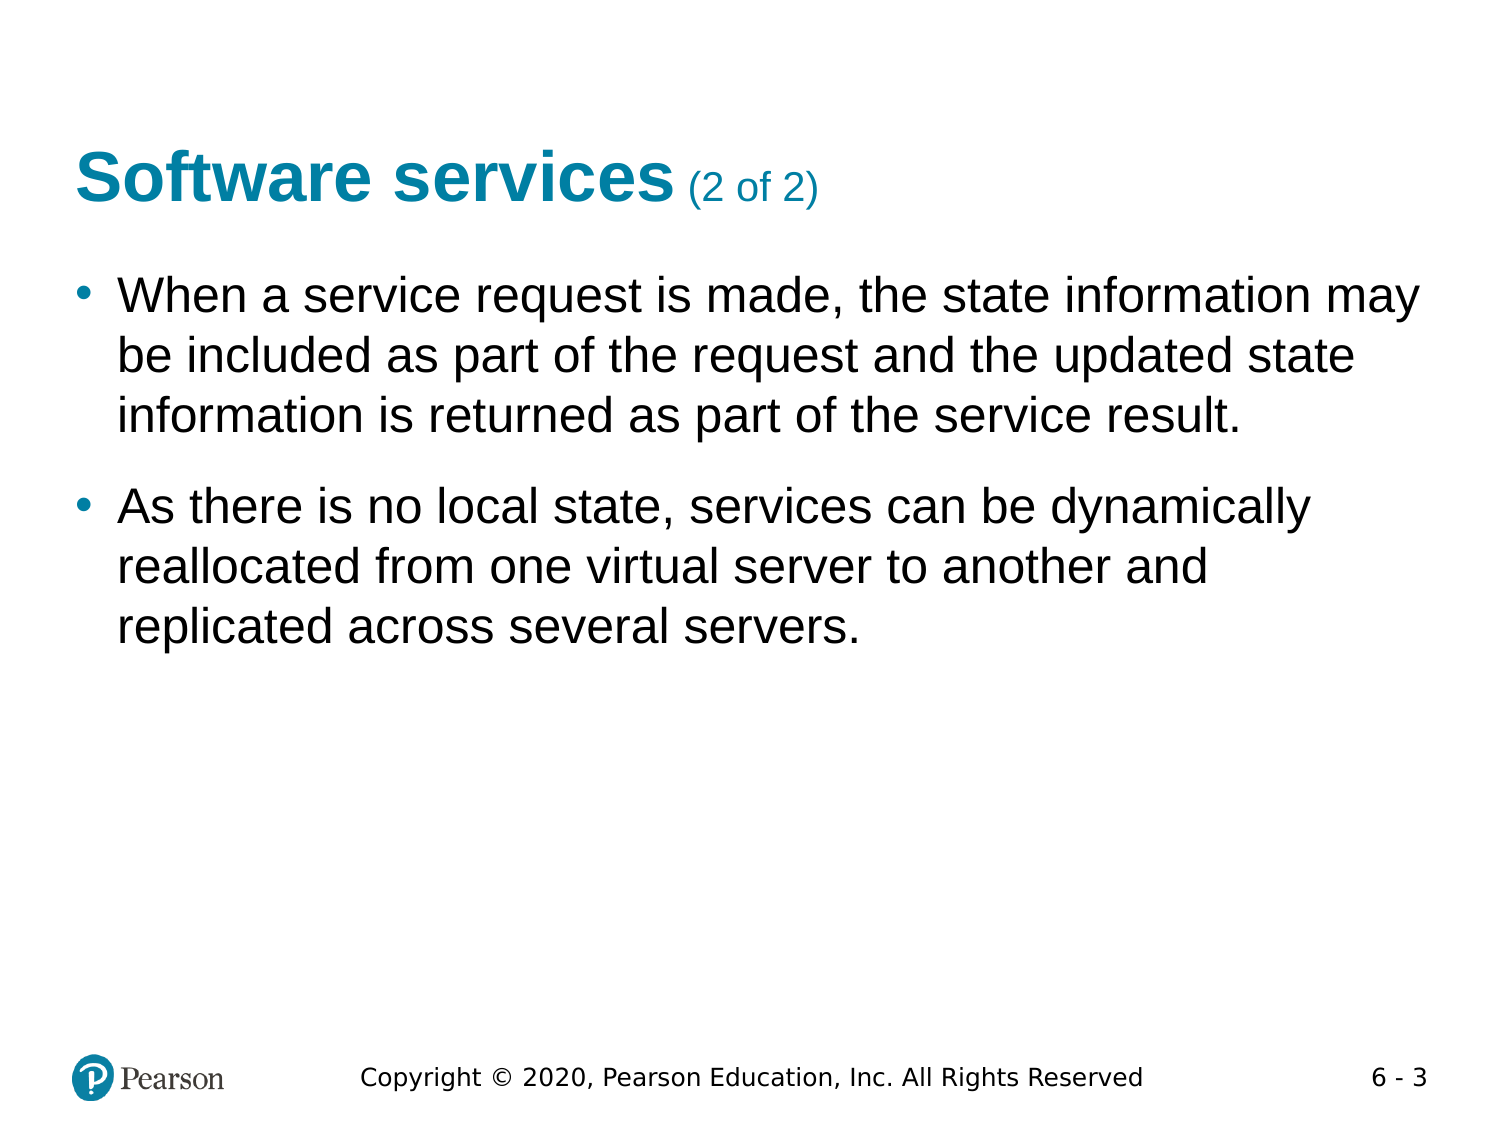

# Software services (2 of 2)
When a service request is made, the state information may be included as part of the request and the updated state information is returned as part of the service result.
As there is no local state, services can be dynamically reallocated from one virtual server to another and replicated across several servers.